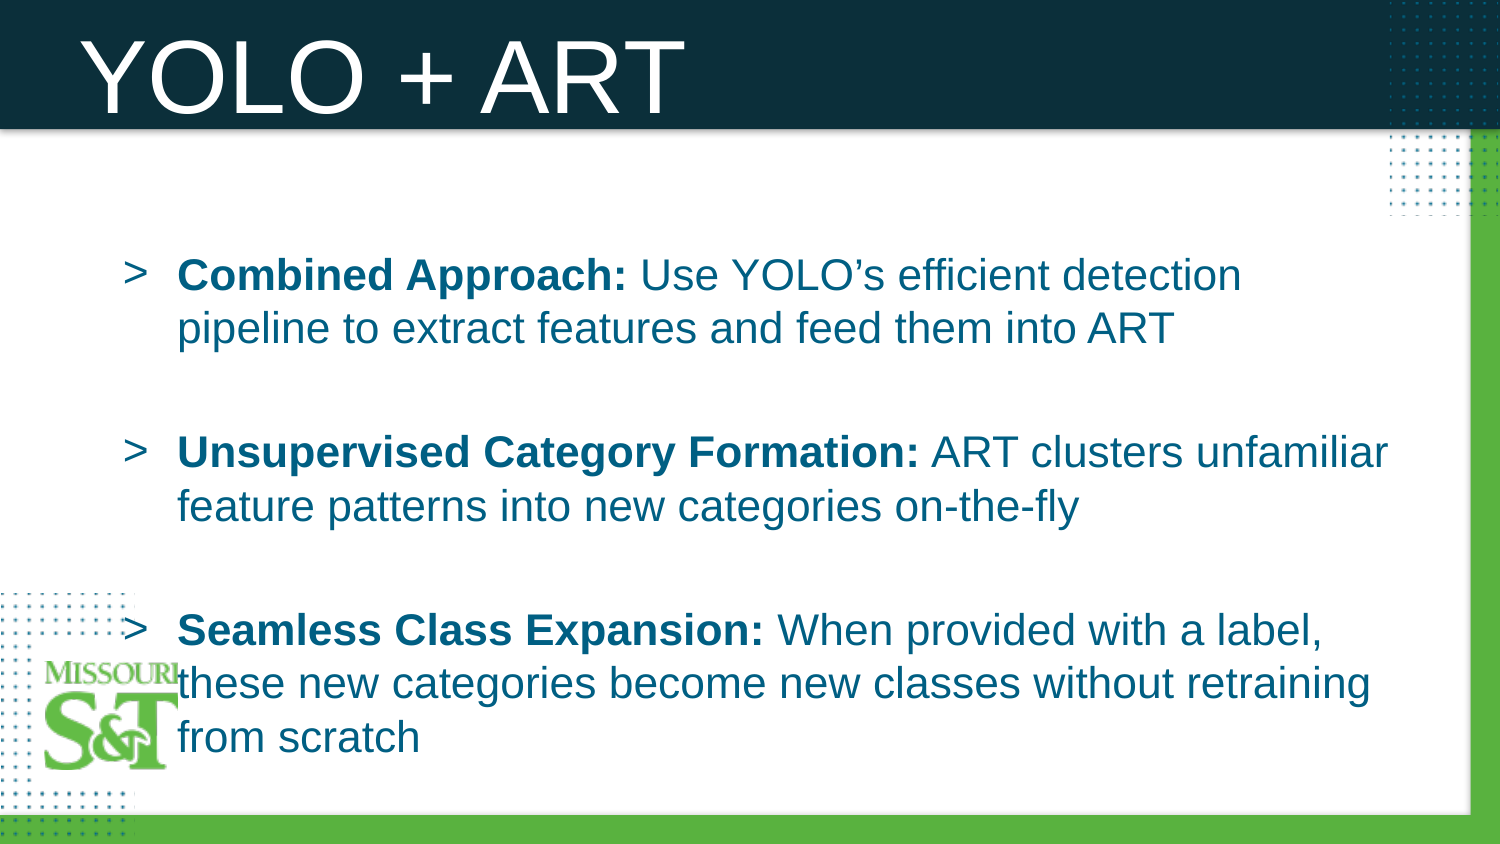

YOLO + ART

Combined Approach: Use YOLO’s efficient detection pipeline to extract features and feed them into ART

Unsupervised Category Formation: ART clusters unfamiliar feature patterns into new categories on-the-fly

Seamless Class Expansion: When provided with a label, these new categories become new classes without retraining from scratch